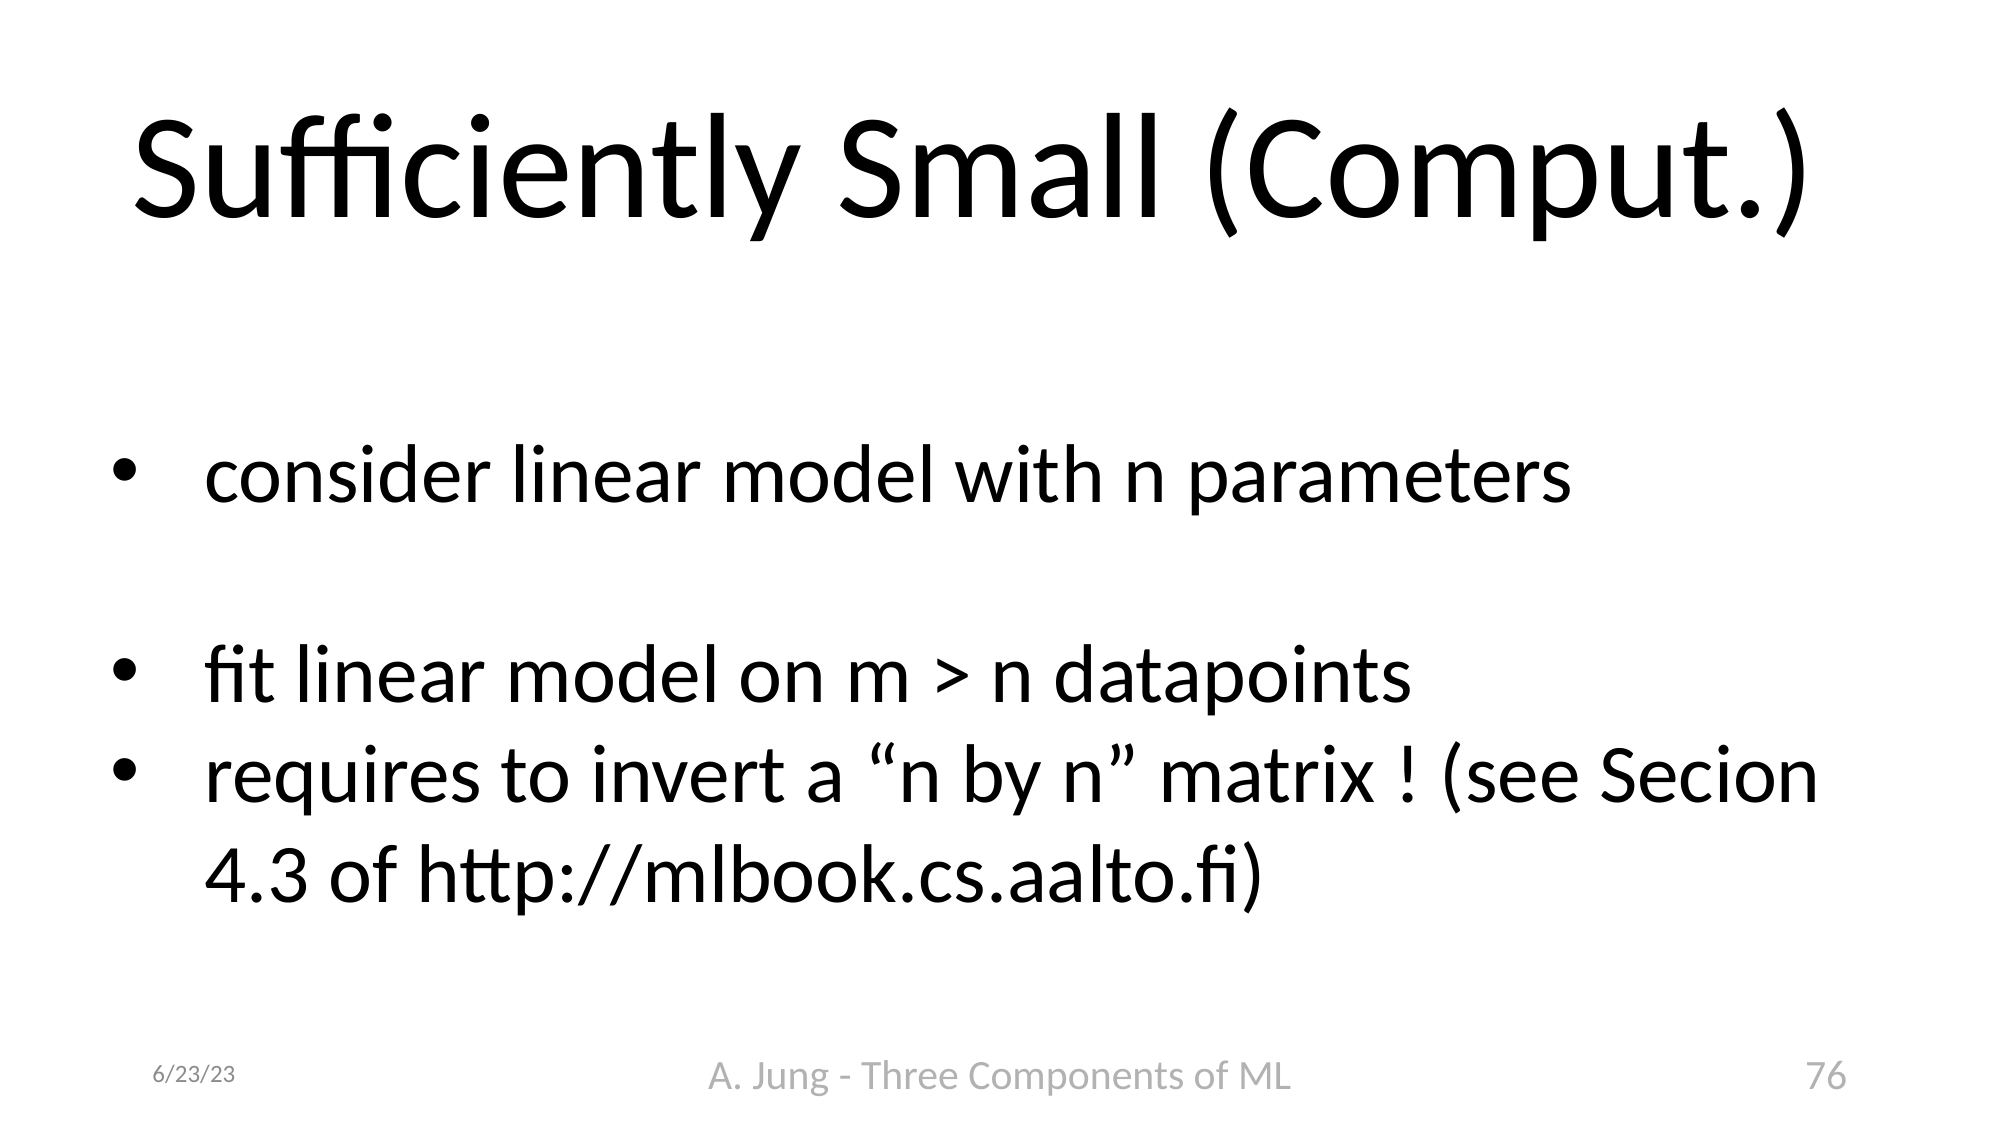

# Sufficiently Small (Comput.)
consider linear model with n parameters
fit linear model on m > n datapoints
requires to invert a “n by n” matrix ! (see Secion 4.3 of http://mlbook.cs.aalto.fi)
6/23/23
A. Jung - Three Components of ML
76